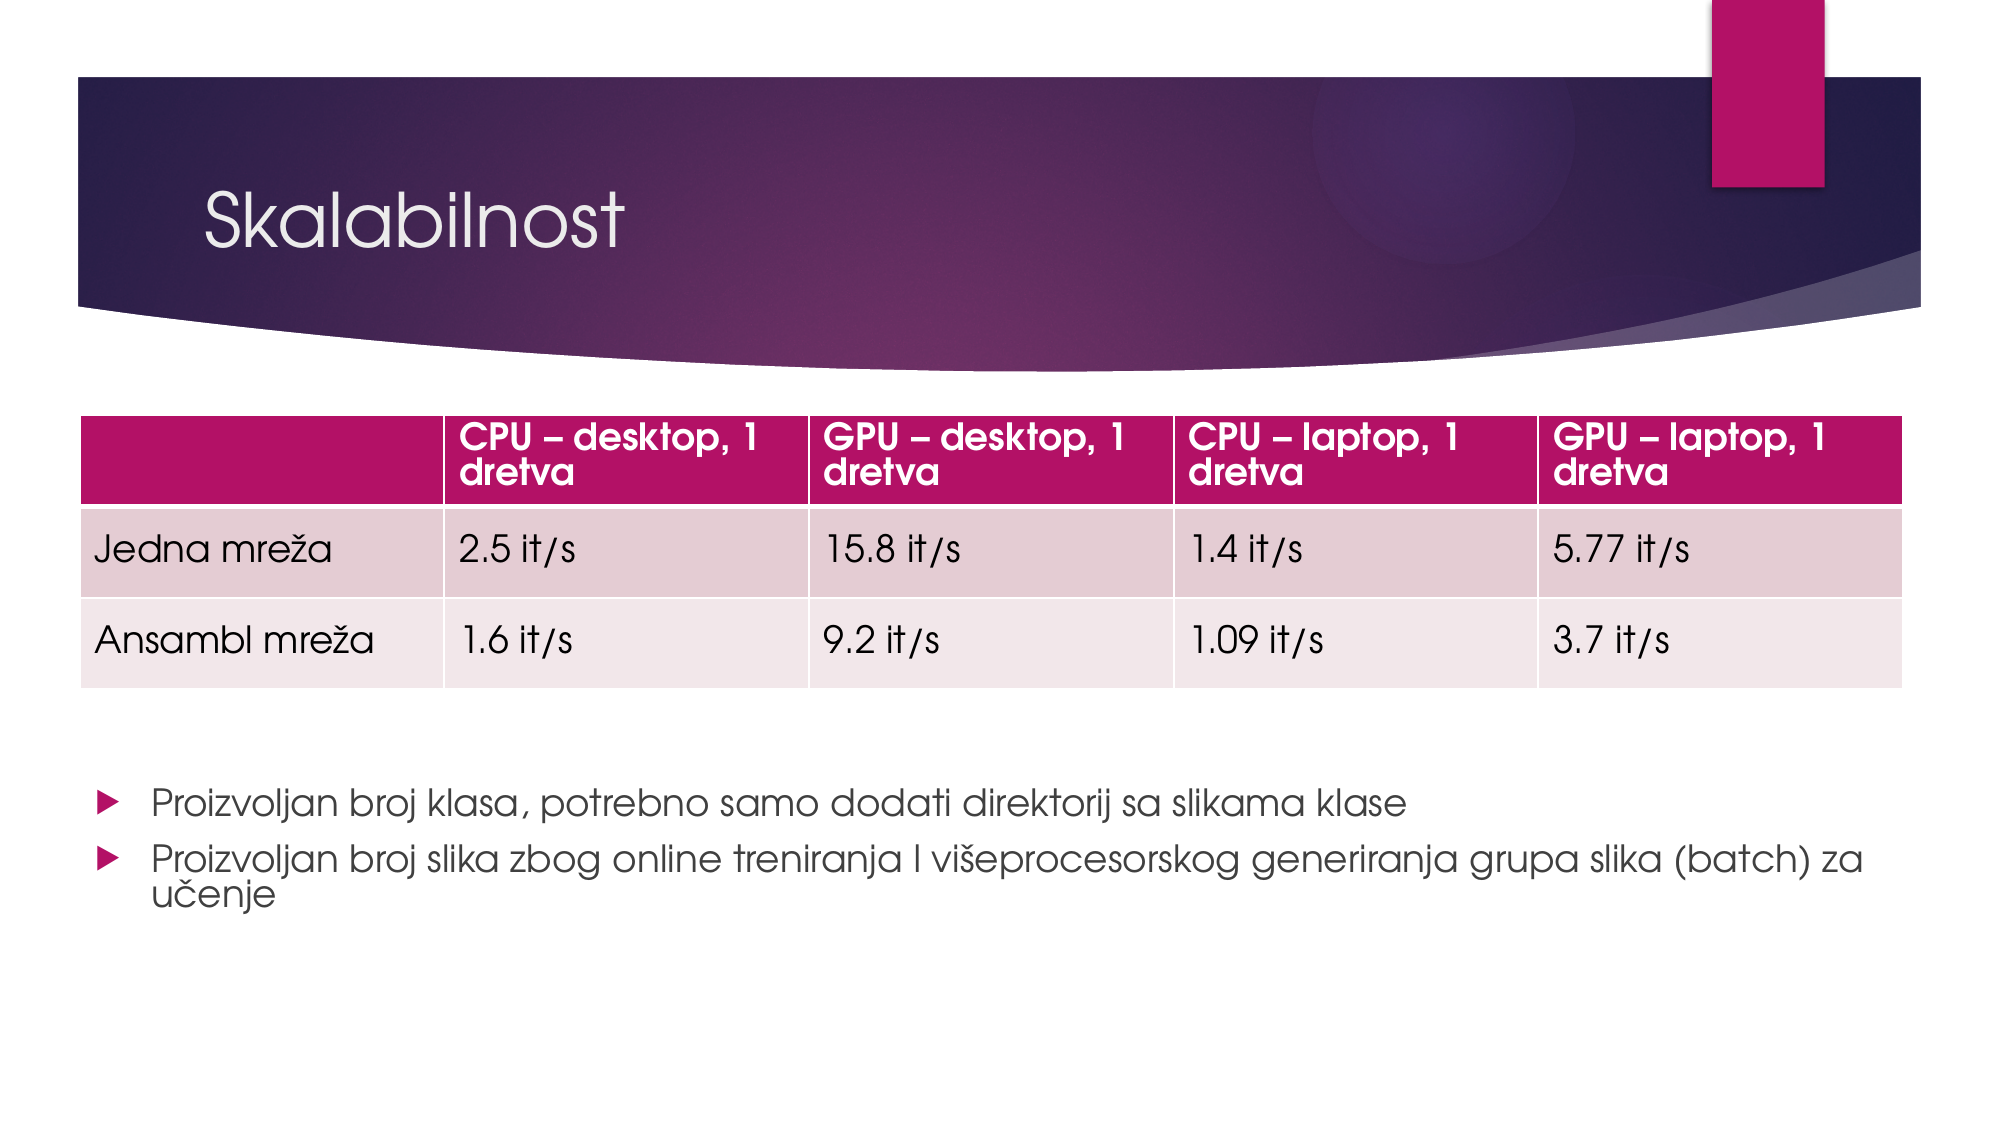

# Skalabilnost
|  | CPU – desktop, 1 dretva | GPU – desktop, 1 dretva | CPU – laptop, 1 dretva | GPU – laptop, 1 dretva |
| --- | --- | --- | --- | --- |
| Jedna mreža | 2.5 it/s | 15.8 it/s | 1.4 it/s | 5.77 it/s |
| Ansambl mreža | 1.6 it/s | 9.2 it/s | 1.09 it/s | 3.7 it/s |
Proizvoljan broj klasa, potrebno samo dodati direktorij sa slikama klase
Proizvoljan broj slika zbog online treniranja I višeprocesorskog generiranja grupa slika (batch) za učenje